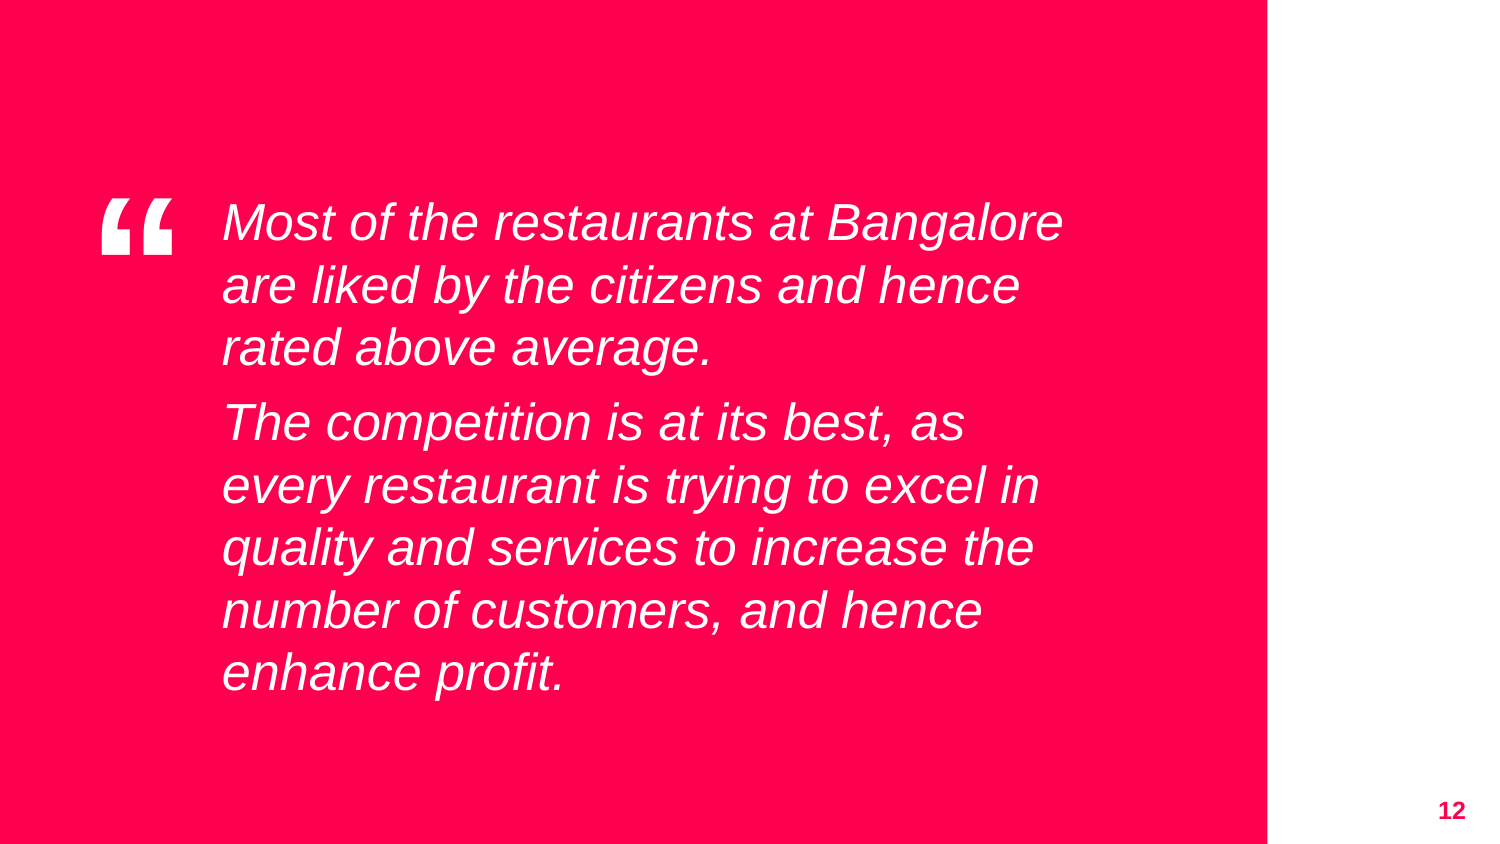

Most of the restaurants at Bangalore are liked by the citizens and hence rated above average.
The competition is at its best, as every restaurant is trying to excel in quality and services to increase the number of customers, and hence enhance profit.
12